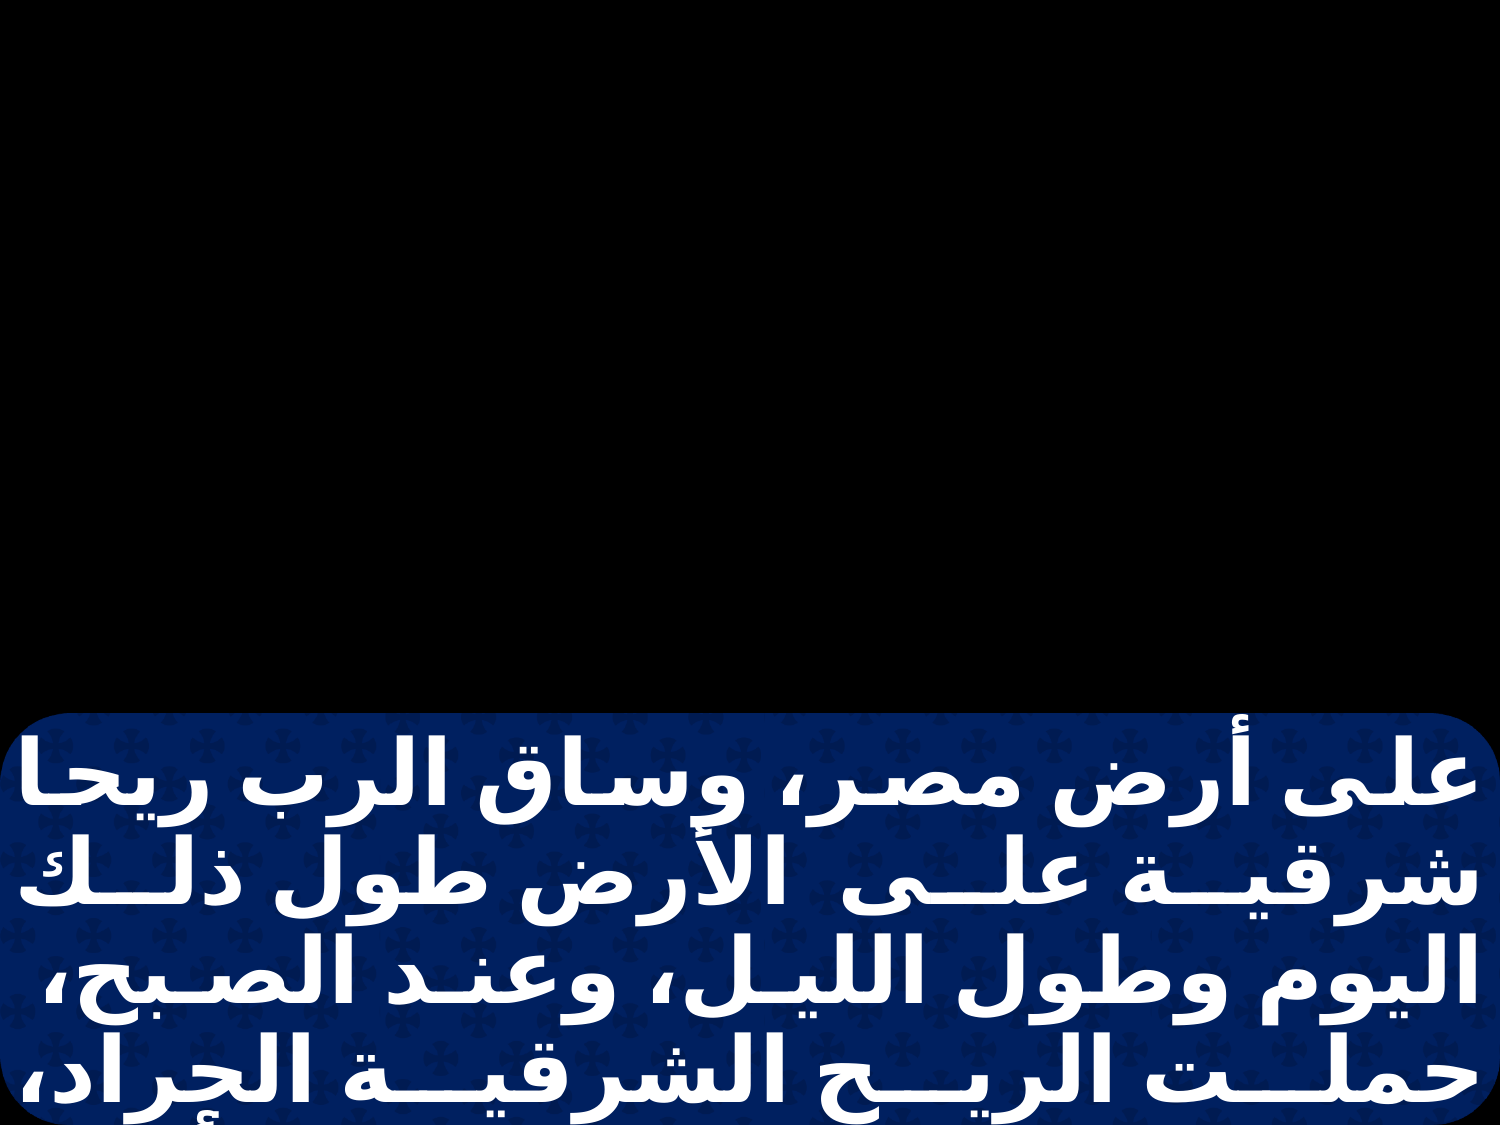

على أرض مصر، وساق الرب ريحا شرقية على  الأرض طول ذلك اليوم وطول الليل، وعند الصبح،  حملت الريح الشرقية الجراد، فصعد الجراد على  جميع أرض مصر، واستقر على جميع تخمها كثيرا